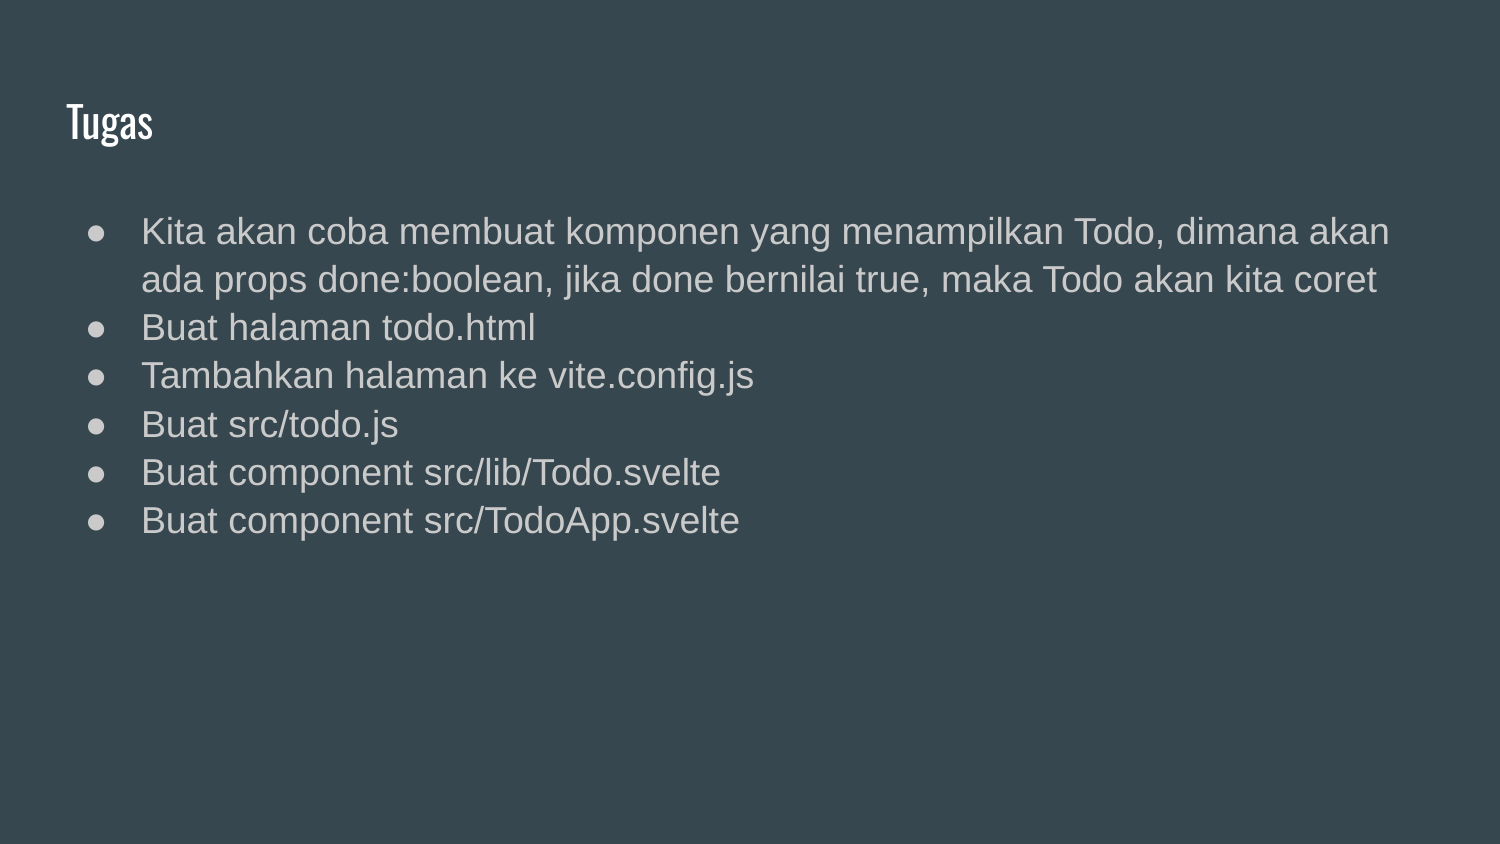

# Tugas
Kita akan coba membuat komponen yang menampilkan Todo, dimana akan ada props done:boolean, jika done bernilai true, maka Todo akan kita coret
Buat halaman todo.html
Tambahkan halaman ke vite.config.js
Buat src/todo.js
Buat component src/lib/Todo.svelte
Buat component src/TodoApp.svelte